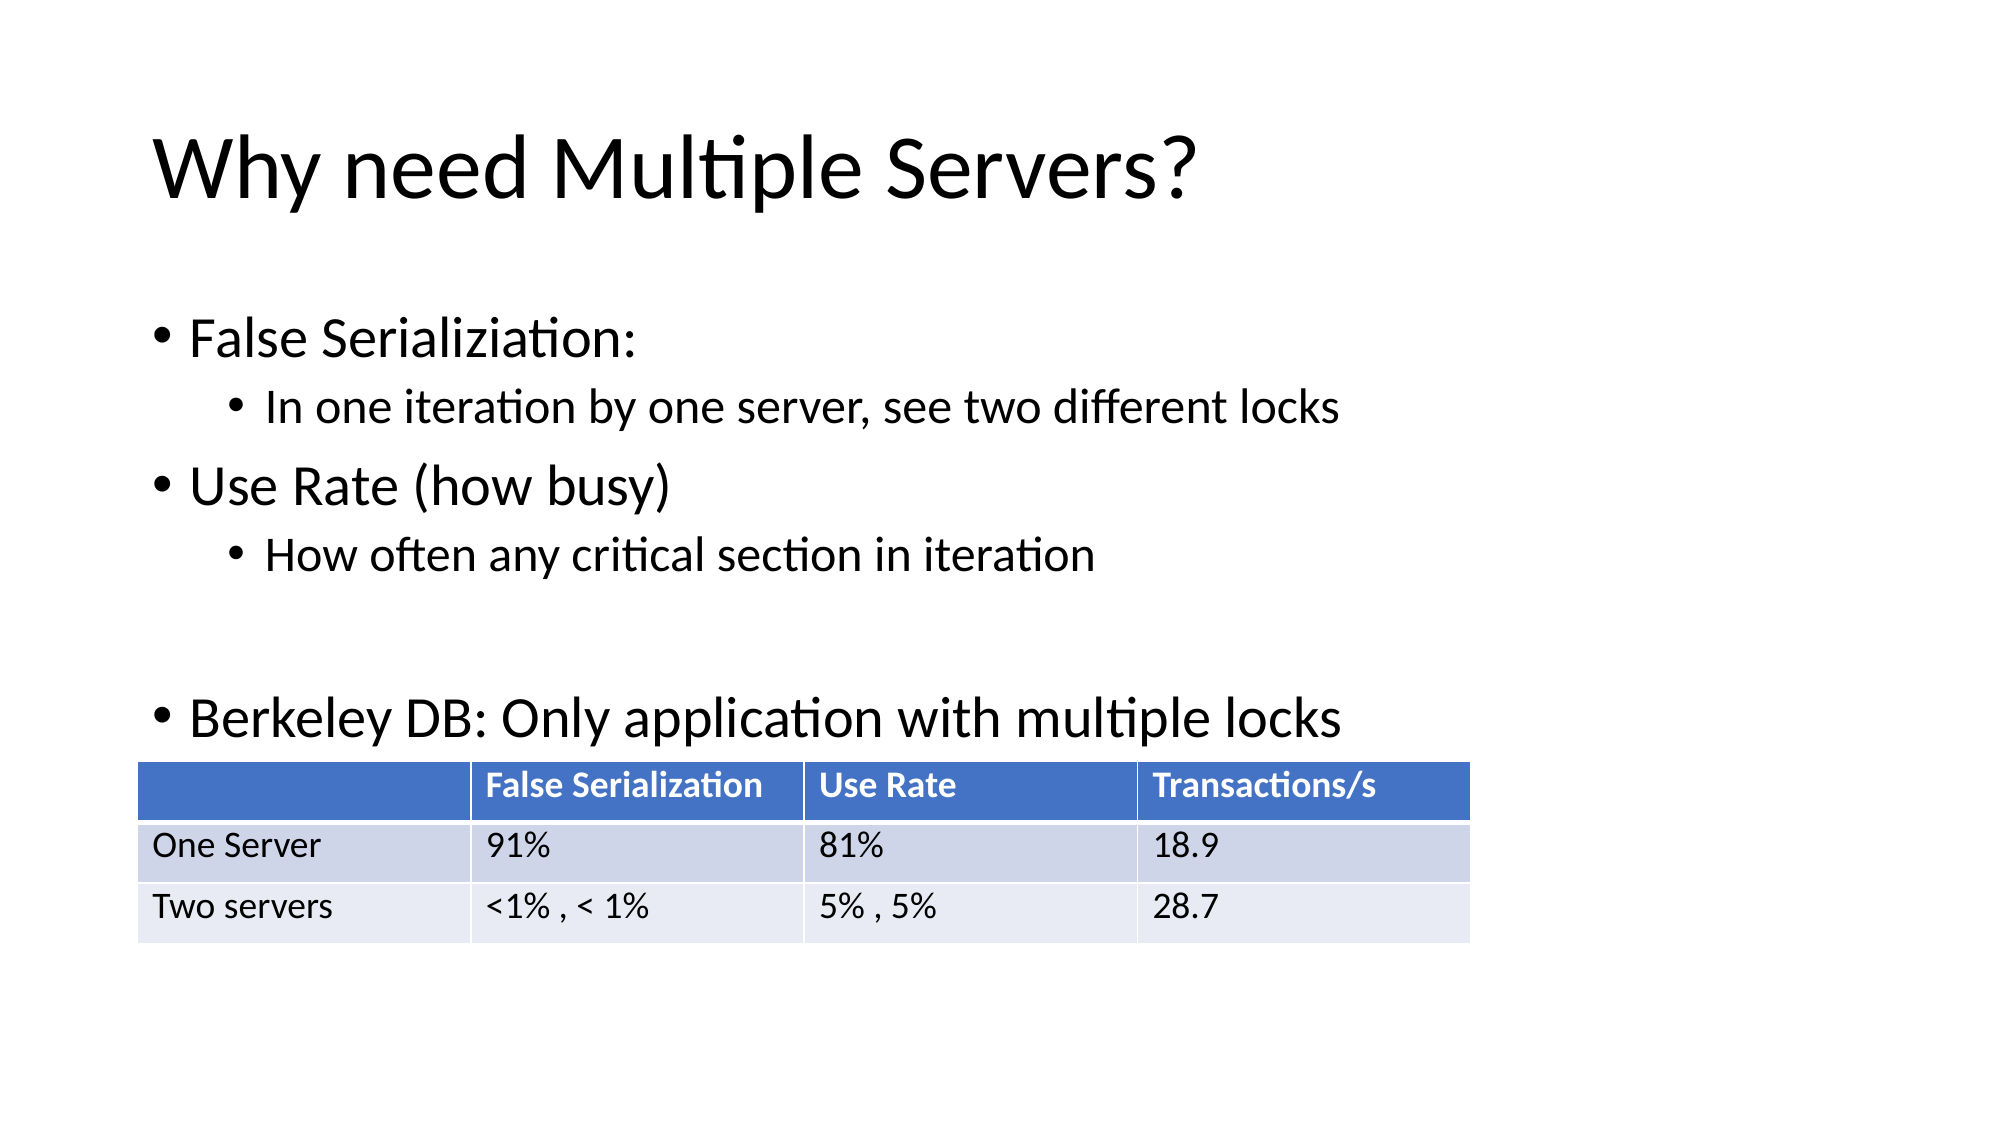

# Why need Multiple Servers?
False Serializiation:
In one iteration by one server, see two different locks
Use Rate (how busy)
How often any critical section in iteration

Berkeley DB: Only application with multiple locks
|  | False Serialization | Use Rate | Transactions/s |
| --- | --- | --- | --- |
| One Server | 91% | 81% | 18.9 |
| Two servers | <1% , < 1% | 5% , 5% | 28.7 |